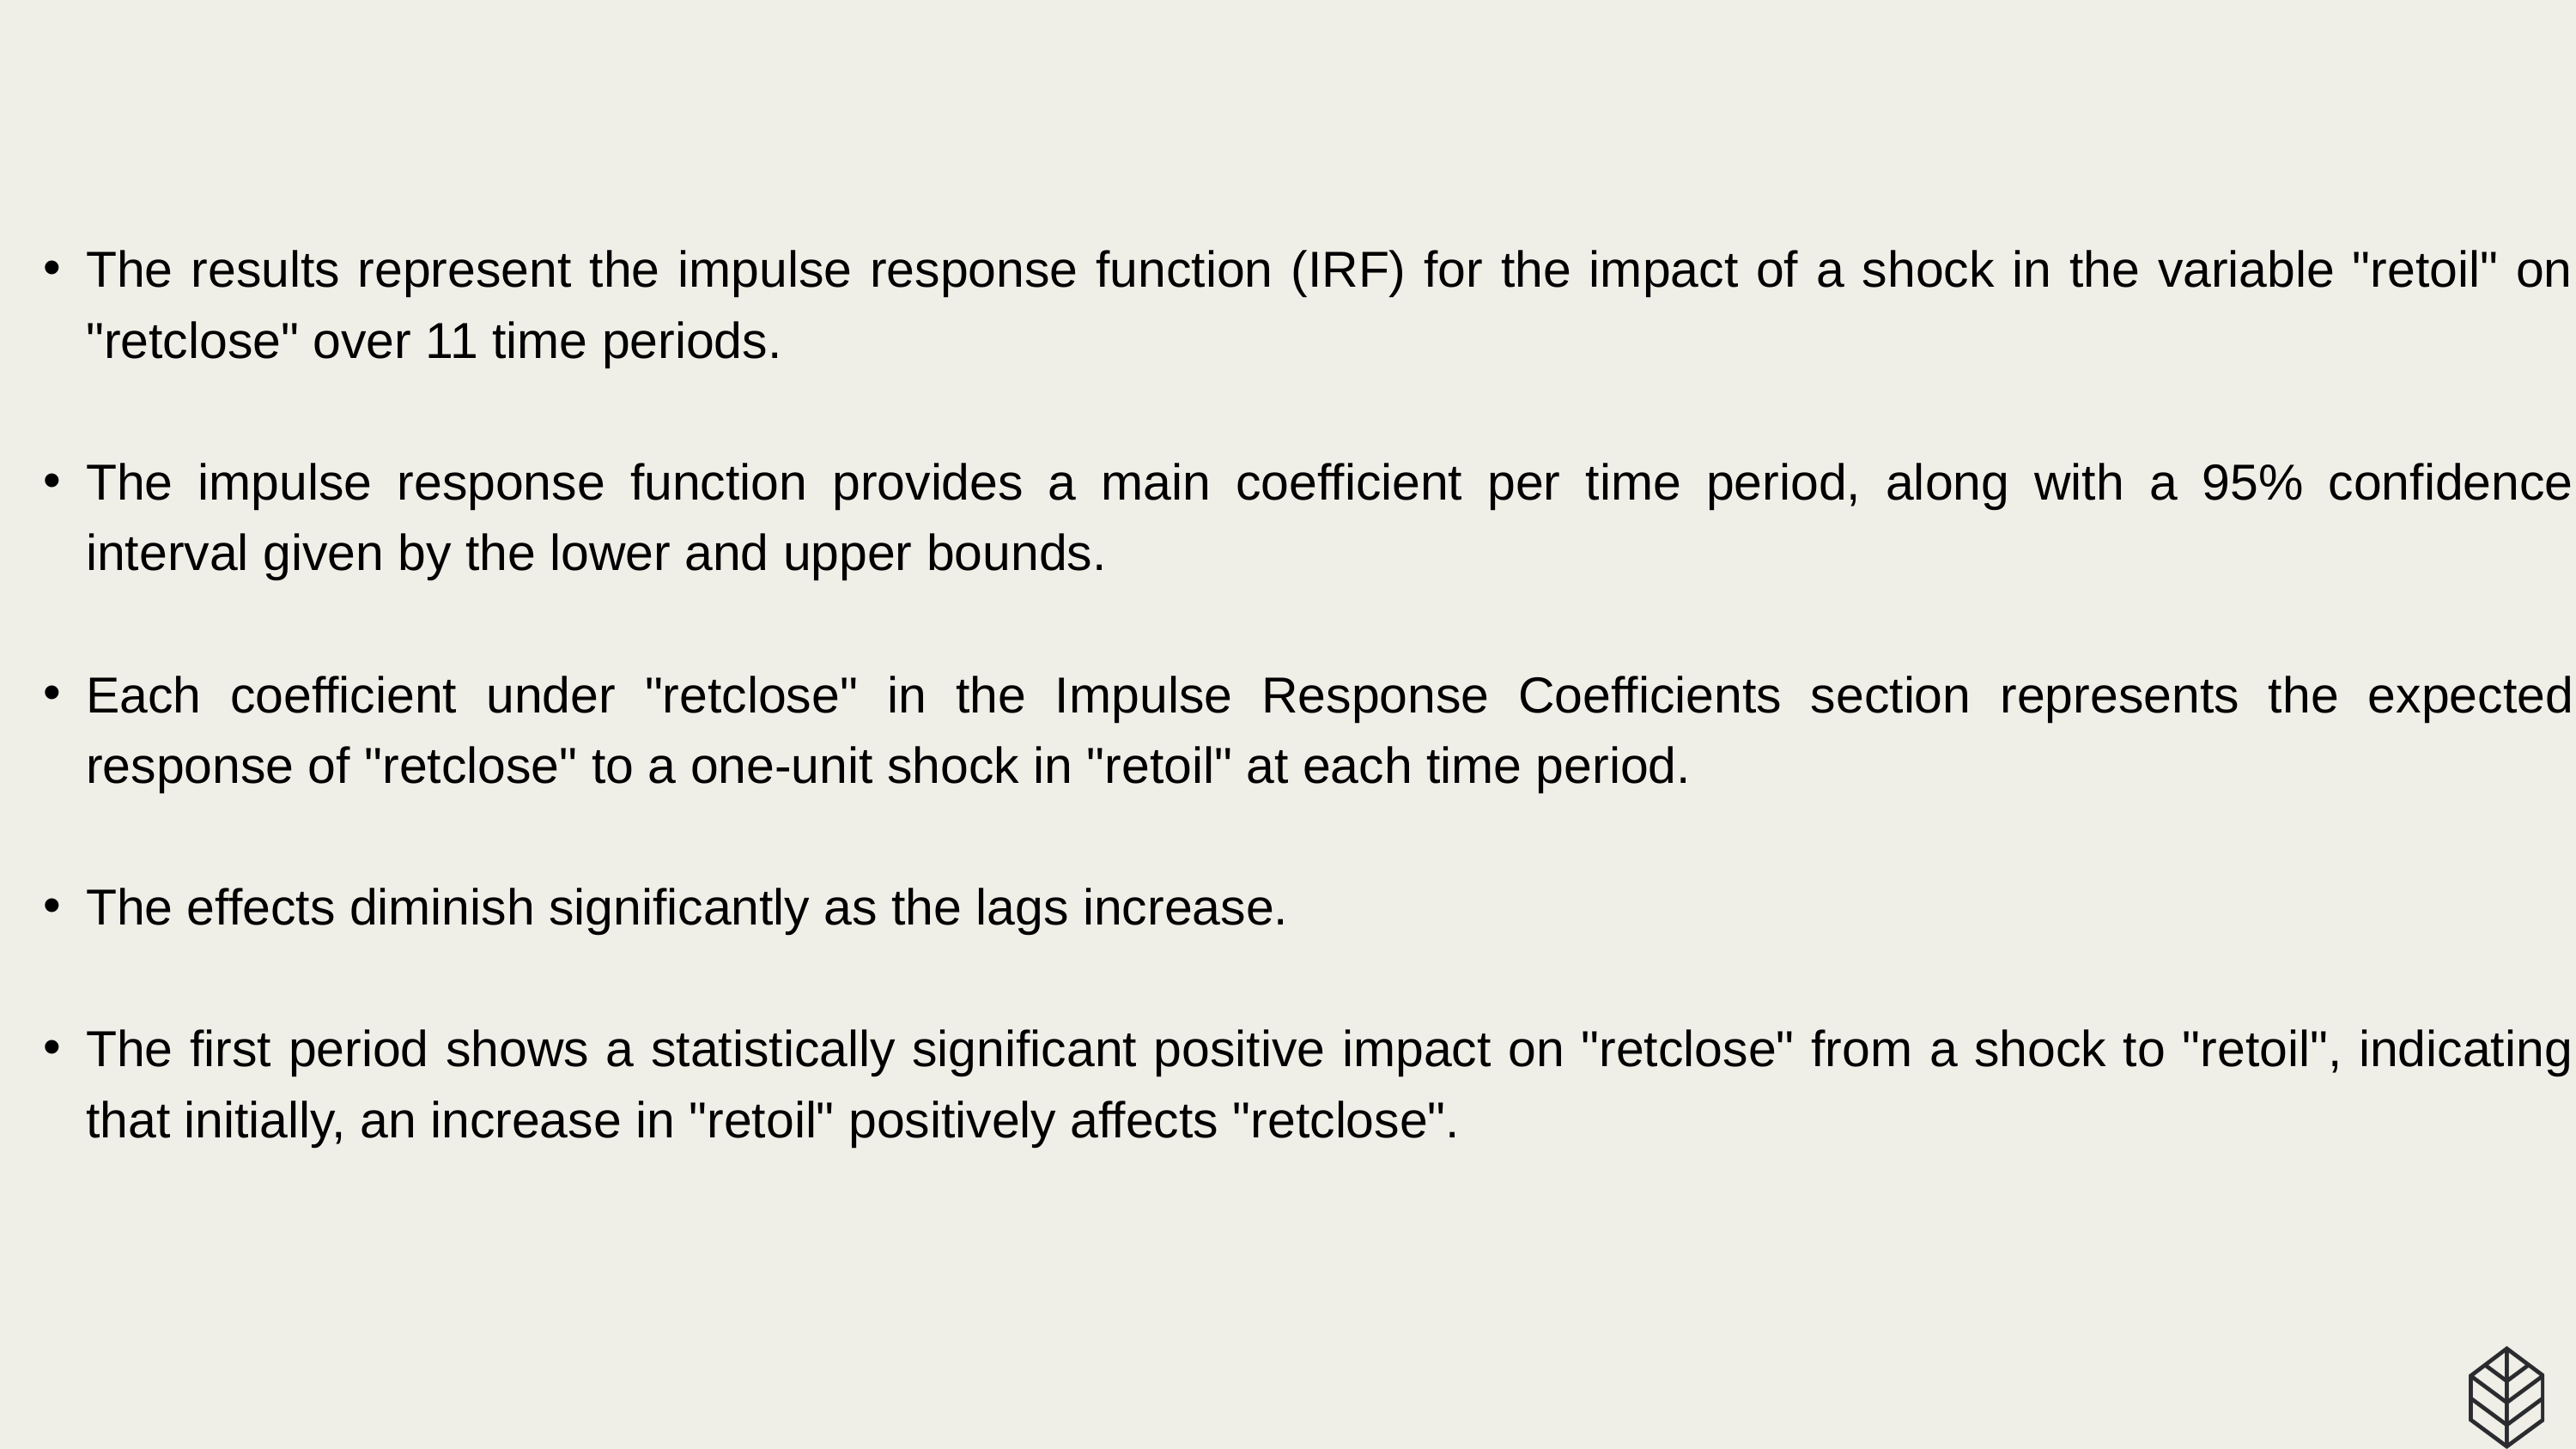

The results represent the impulse response function (IRF) for the impact of a shock in the variable "retoil" on "retclose" over 11 time periods.

The impulse response function provides a main coefficient per time period, along with a 95% confidence interval given by the lower and upper bounds.

Each coefficient under "retclose" in the Impulse Response Coefficients section represents the expected response of "retclose" to a one-unit shock in "retoil" at each time period.

The effects diminish significantly as the lags increase.

The first period shows a statistically significant positive impact on "retclose" from a shock to "retoil", indicating that initially, an increase in "retoil" positively affects "retclose".